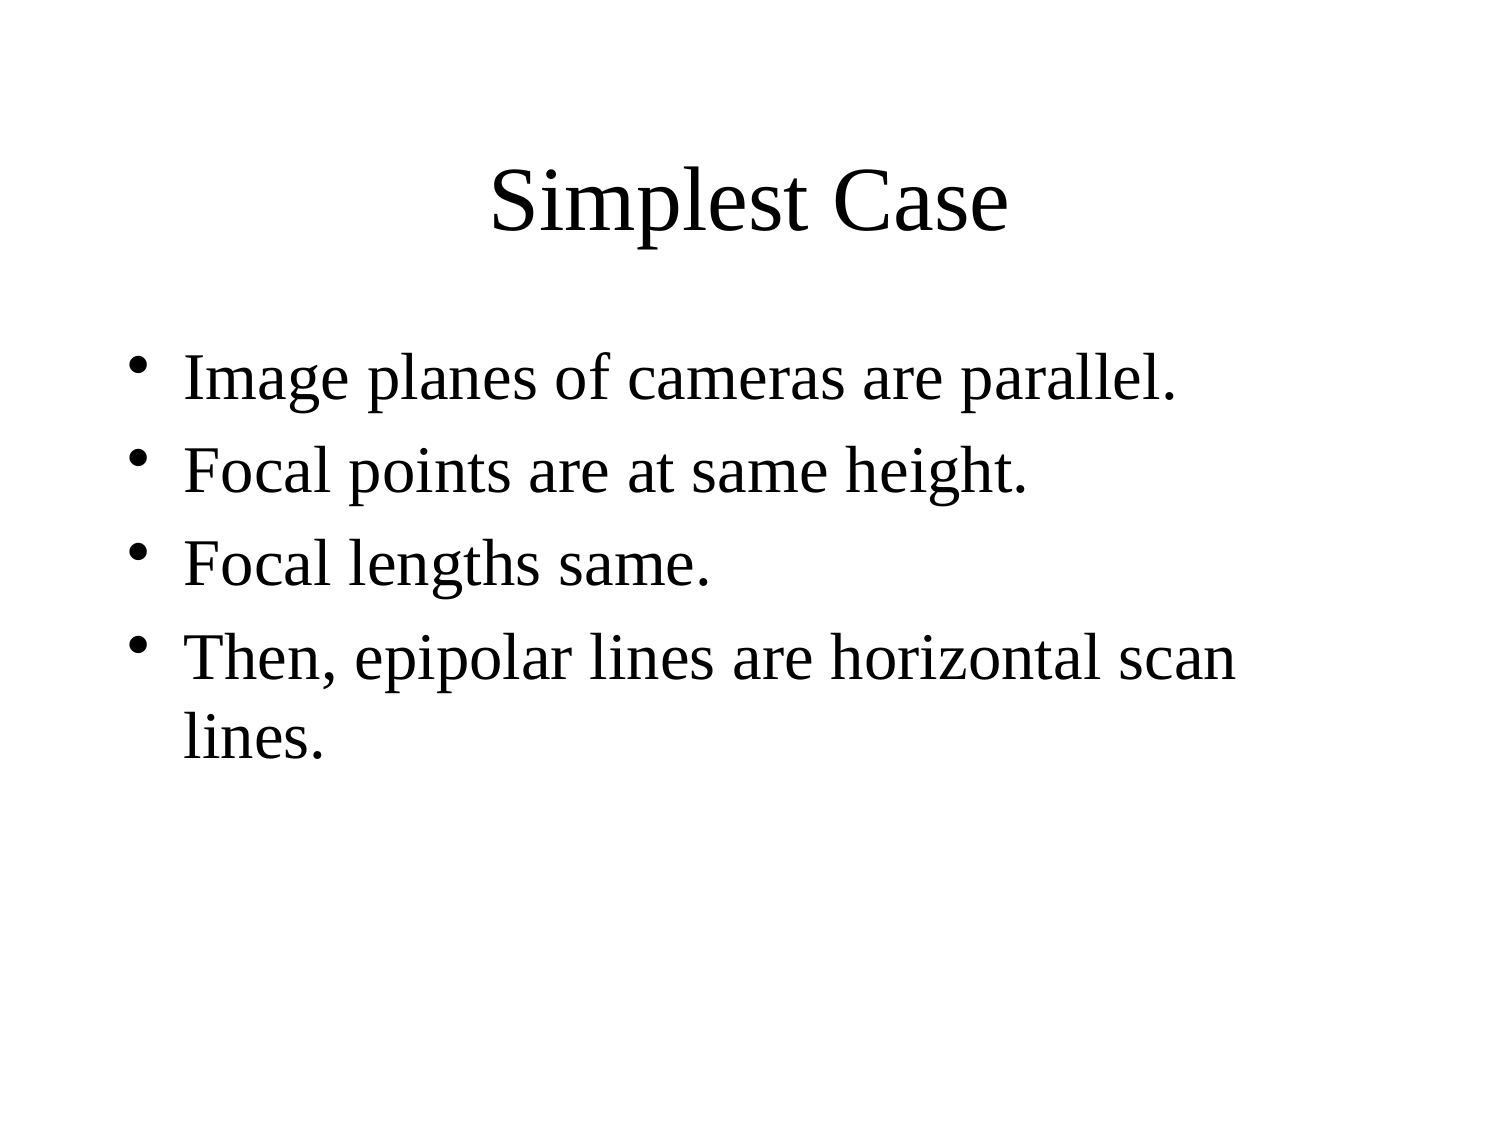

# Simplest Case
Image planes of cameras are parallel.
Focal points are at same height.
Focal lengths same.
Then, epipolar lines are horizontal scan lines.